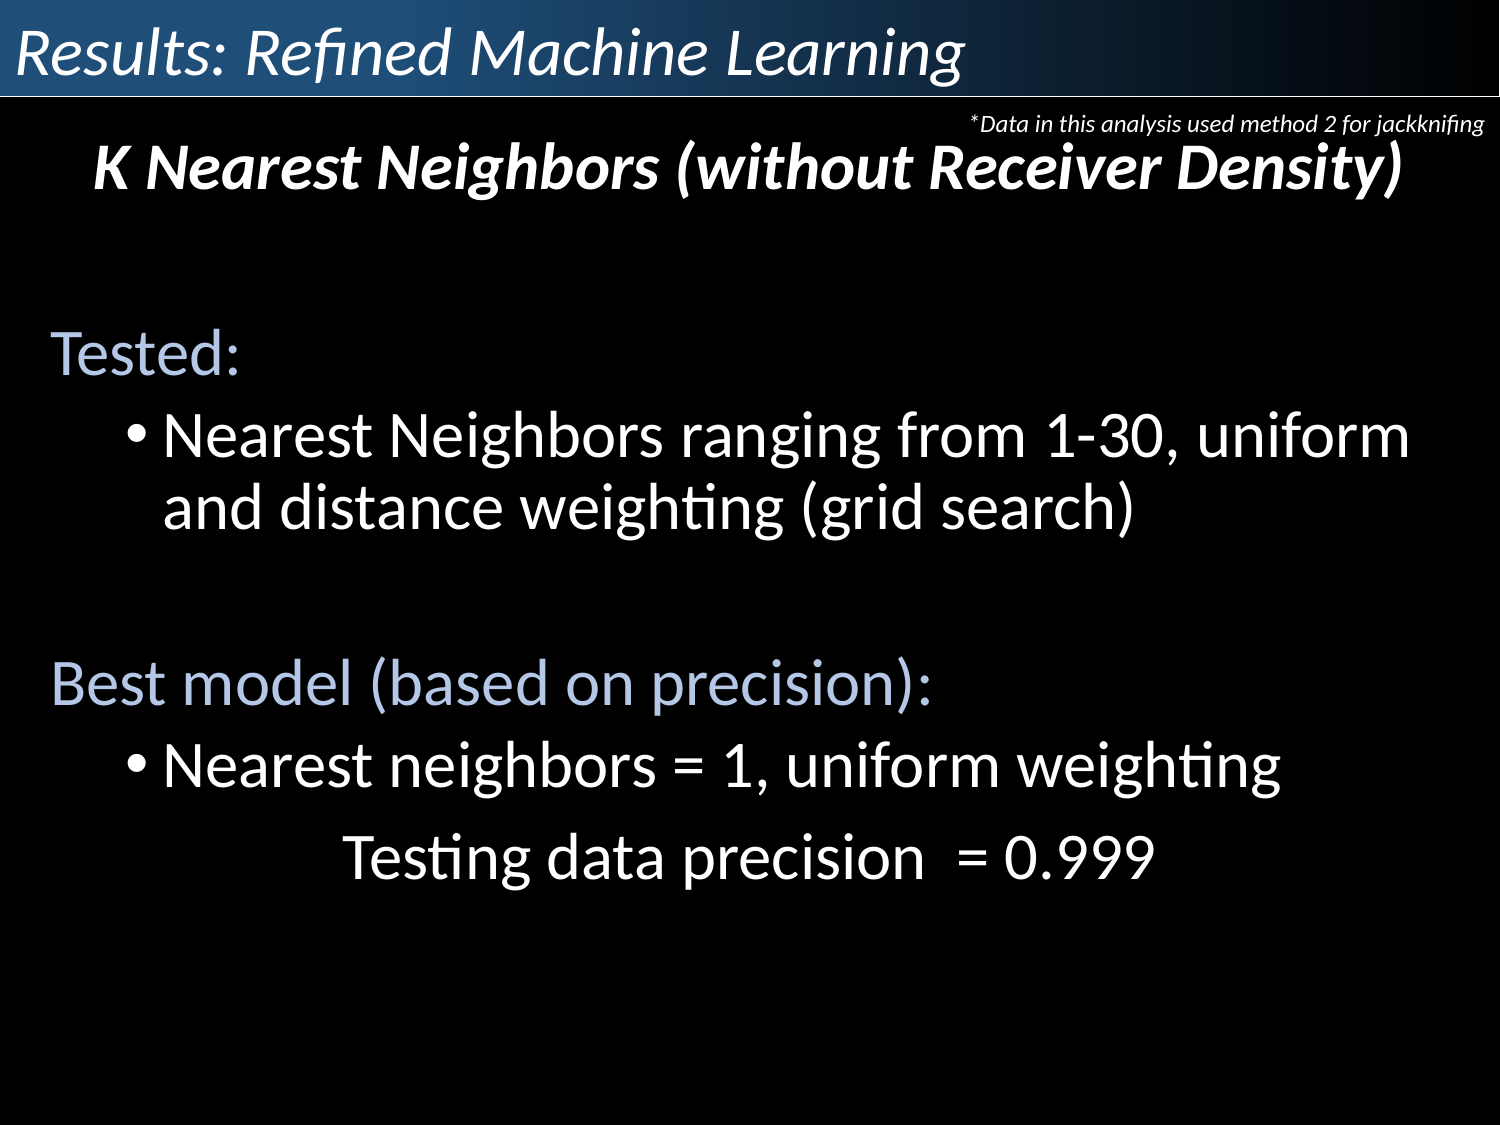

Results: Refined Machine Learning
*Data in this analysis used method 2 for jackknifing
K Nearest Neighbors (without Receiver Density)

Tested:
Nearest Neighbors ranging from 1-30, uniform and distance weighting (grid search)

Best model (based on precision):
Nearest neighbors = 1, uniform weighting
Testing data precision  = 0.999